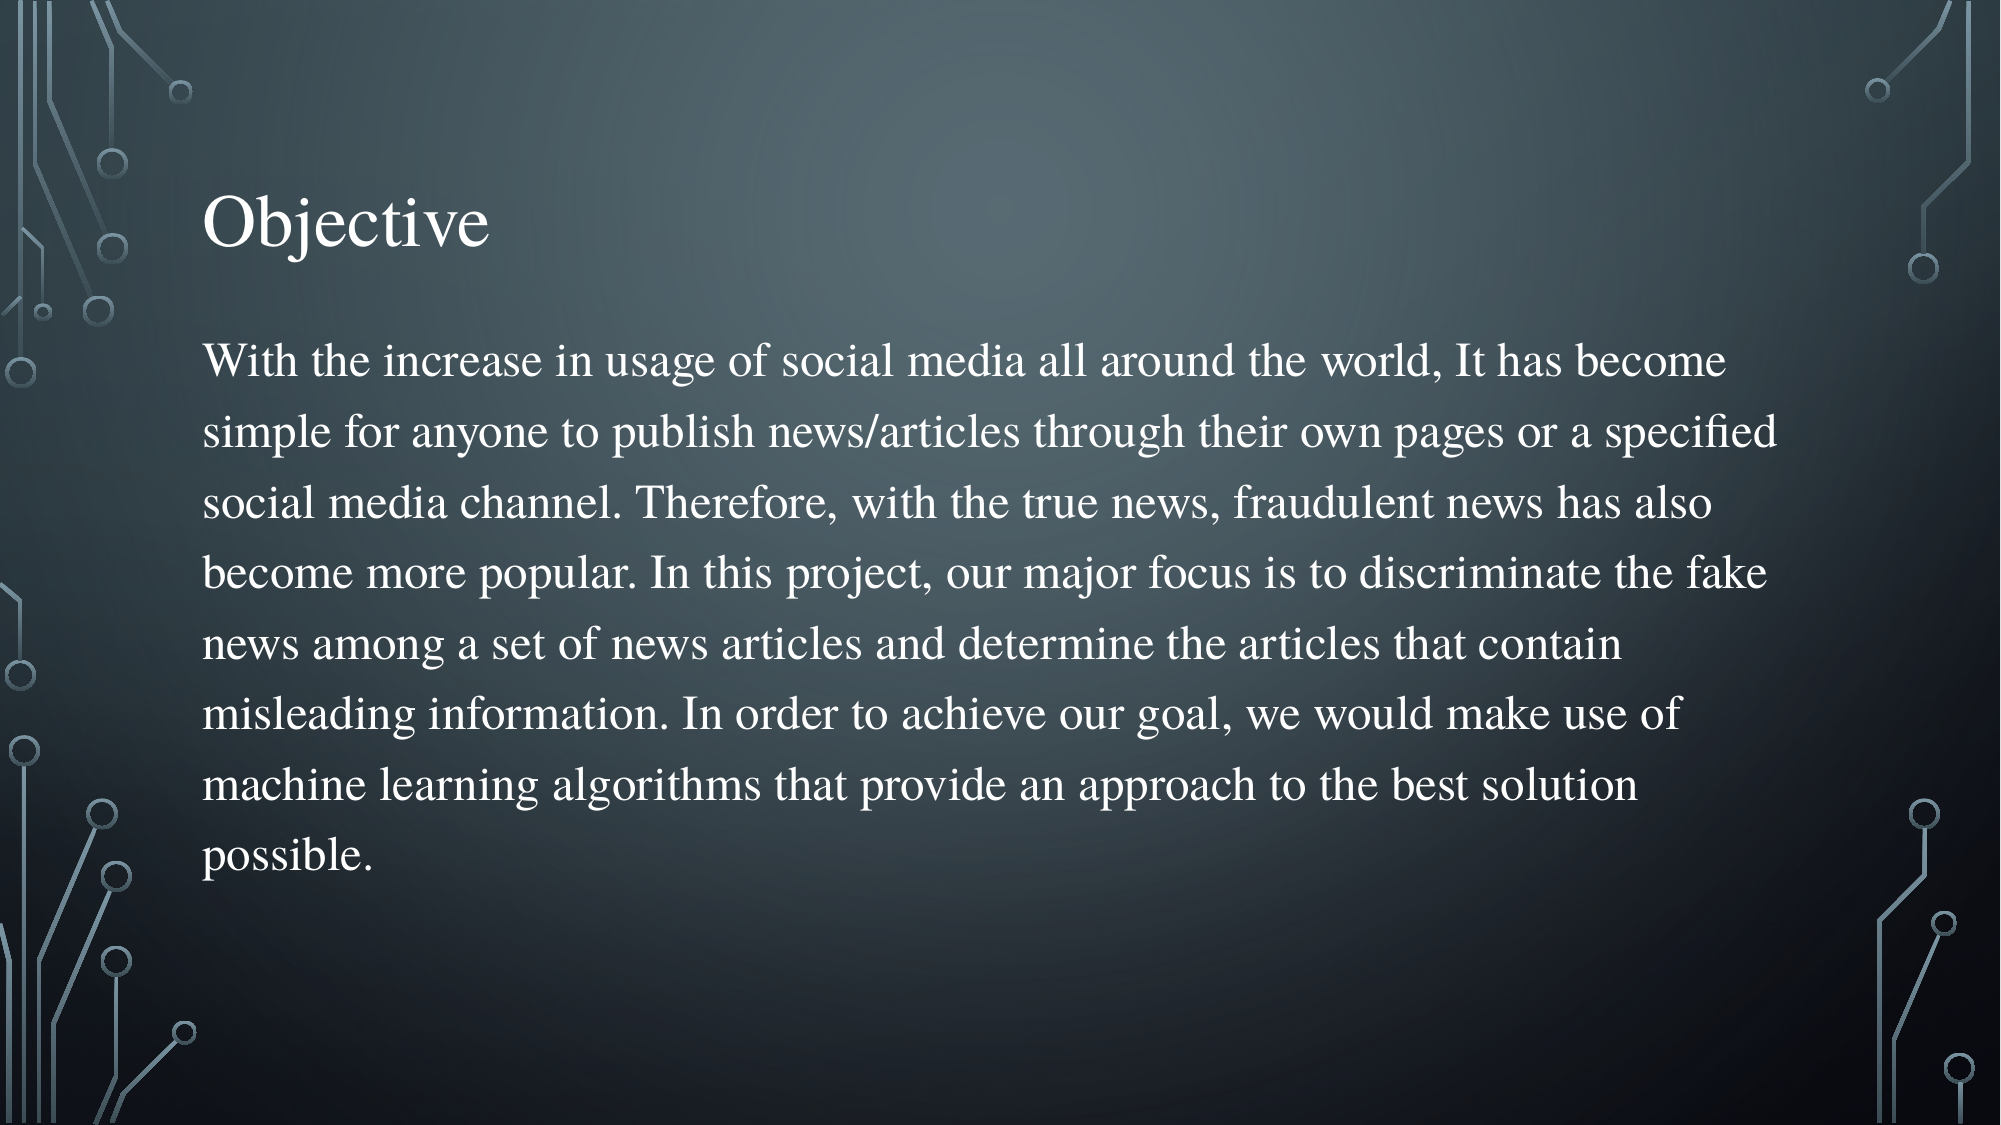

# Objective
With the increase in usage of social media all around the world, It has become simple for anyone to publish news/articles through their own pages or a specified social media channel. Therefore, with the true news, fraudulent news has also become more popular. In this project, our major focus is to discriminate the fake news among a set of news articles and determine the articles that contain misleading information. In order to achieve our goal, we would make use of machine learning algorithms that provide an approach to the best solution possible.